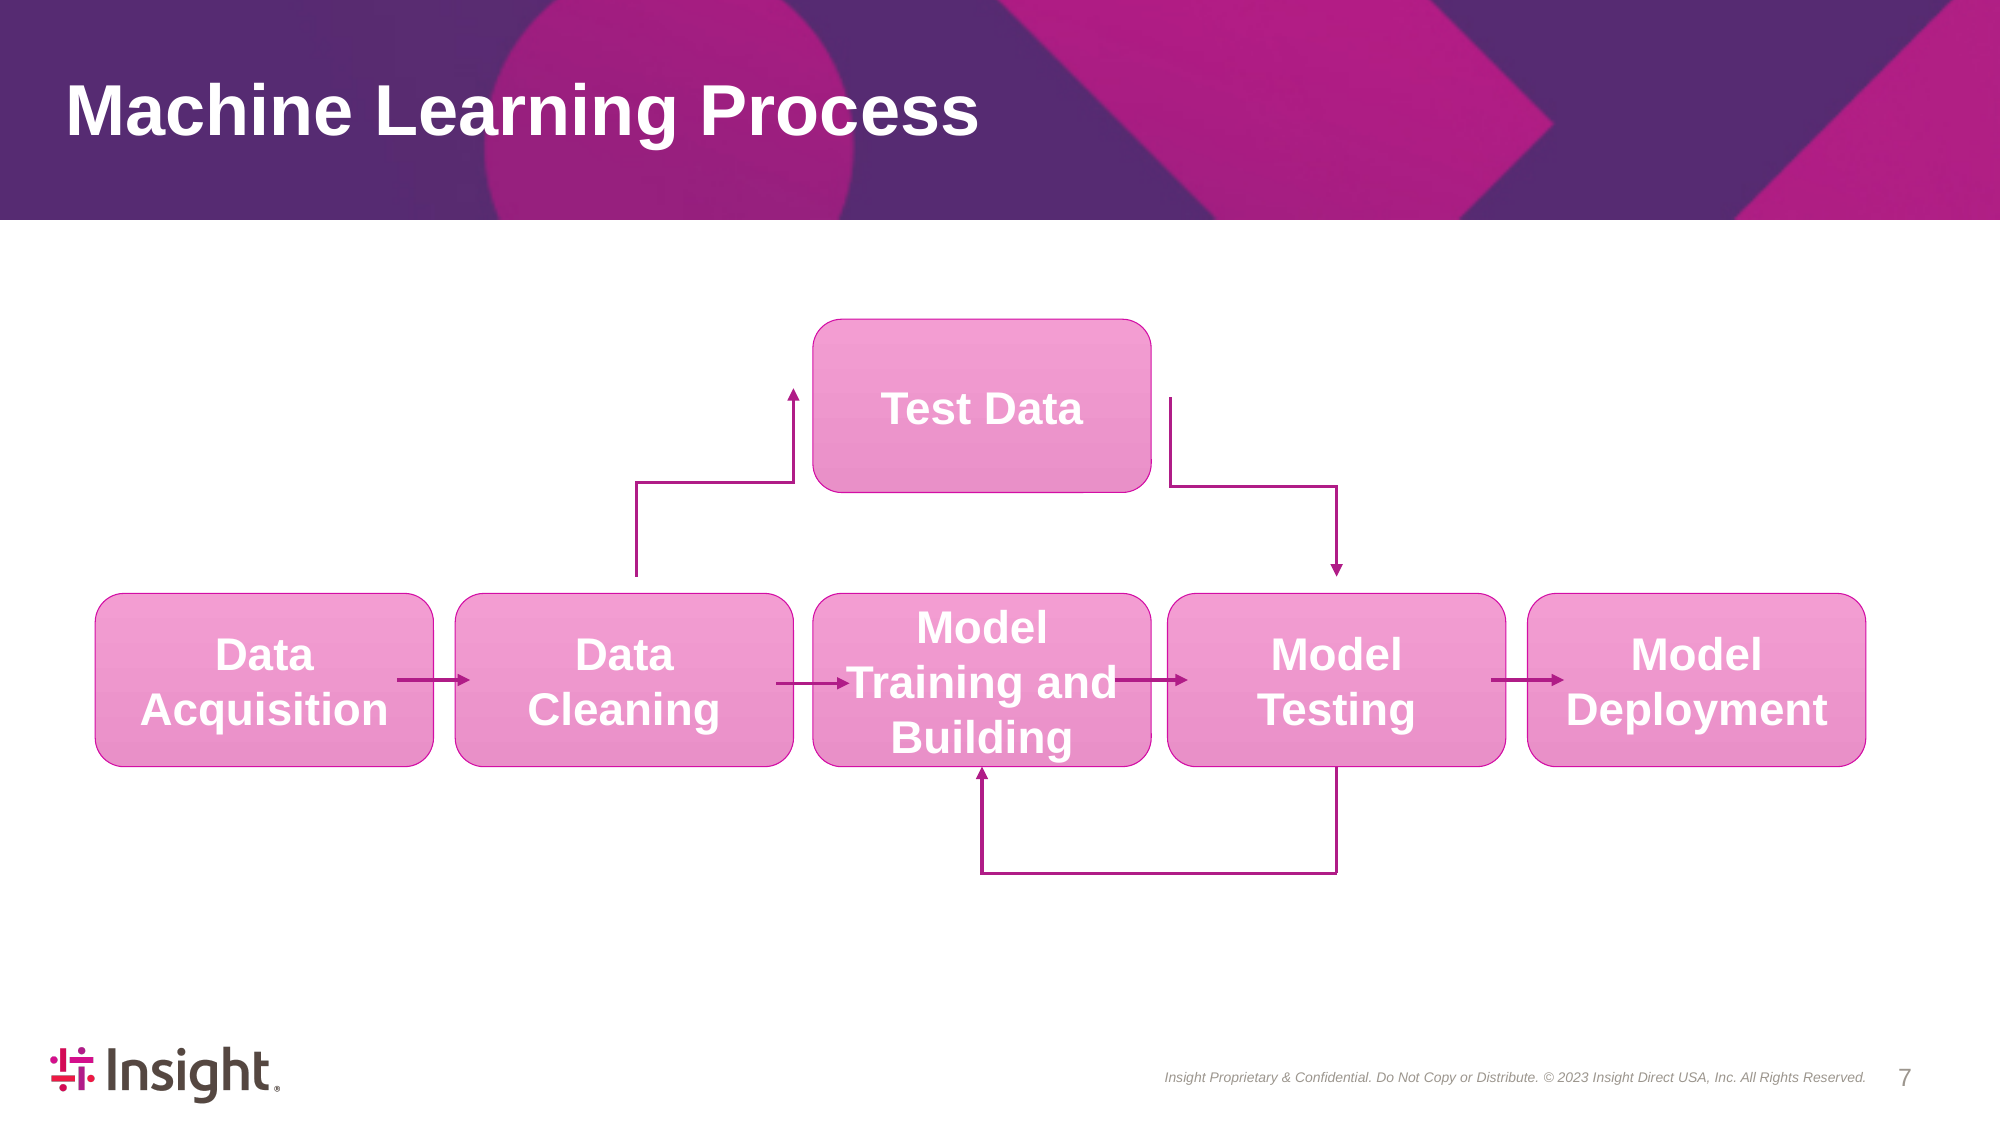

# Machine Learning Process
Test Data
Data Acquisition
Data Cleaning
Model Training and Building
Model Testing
Model Deployment